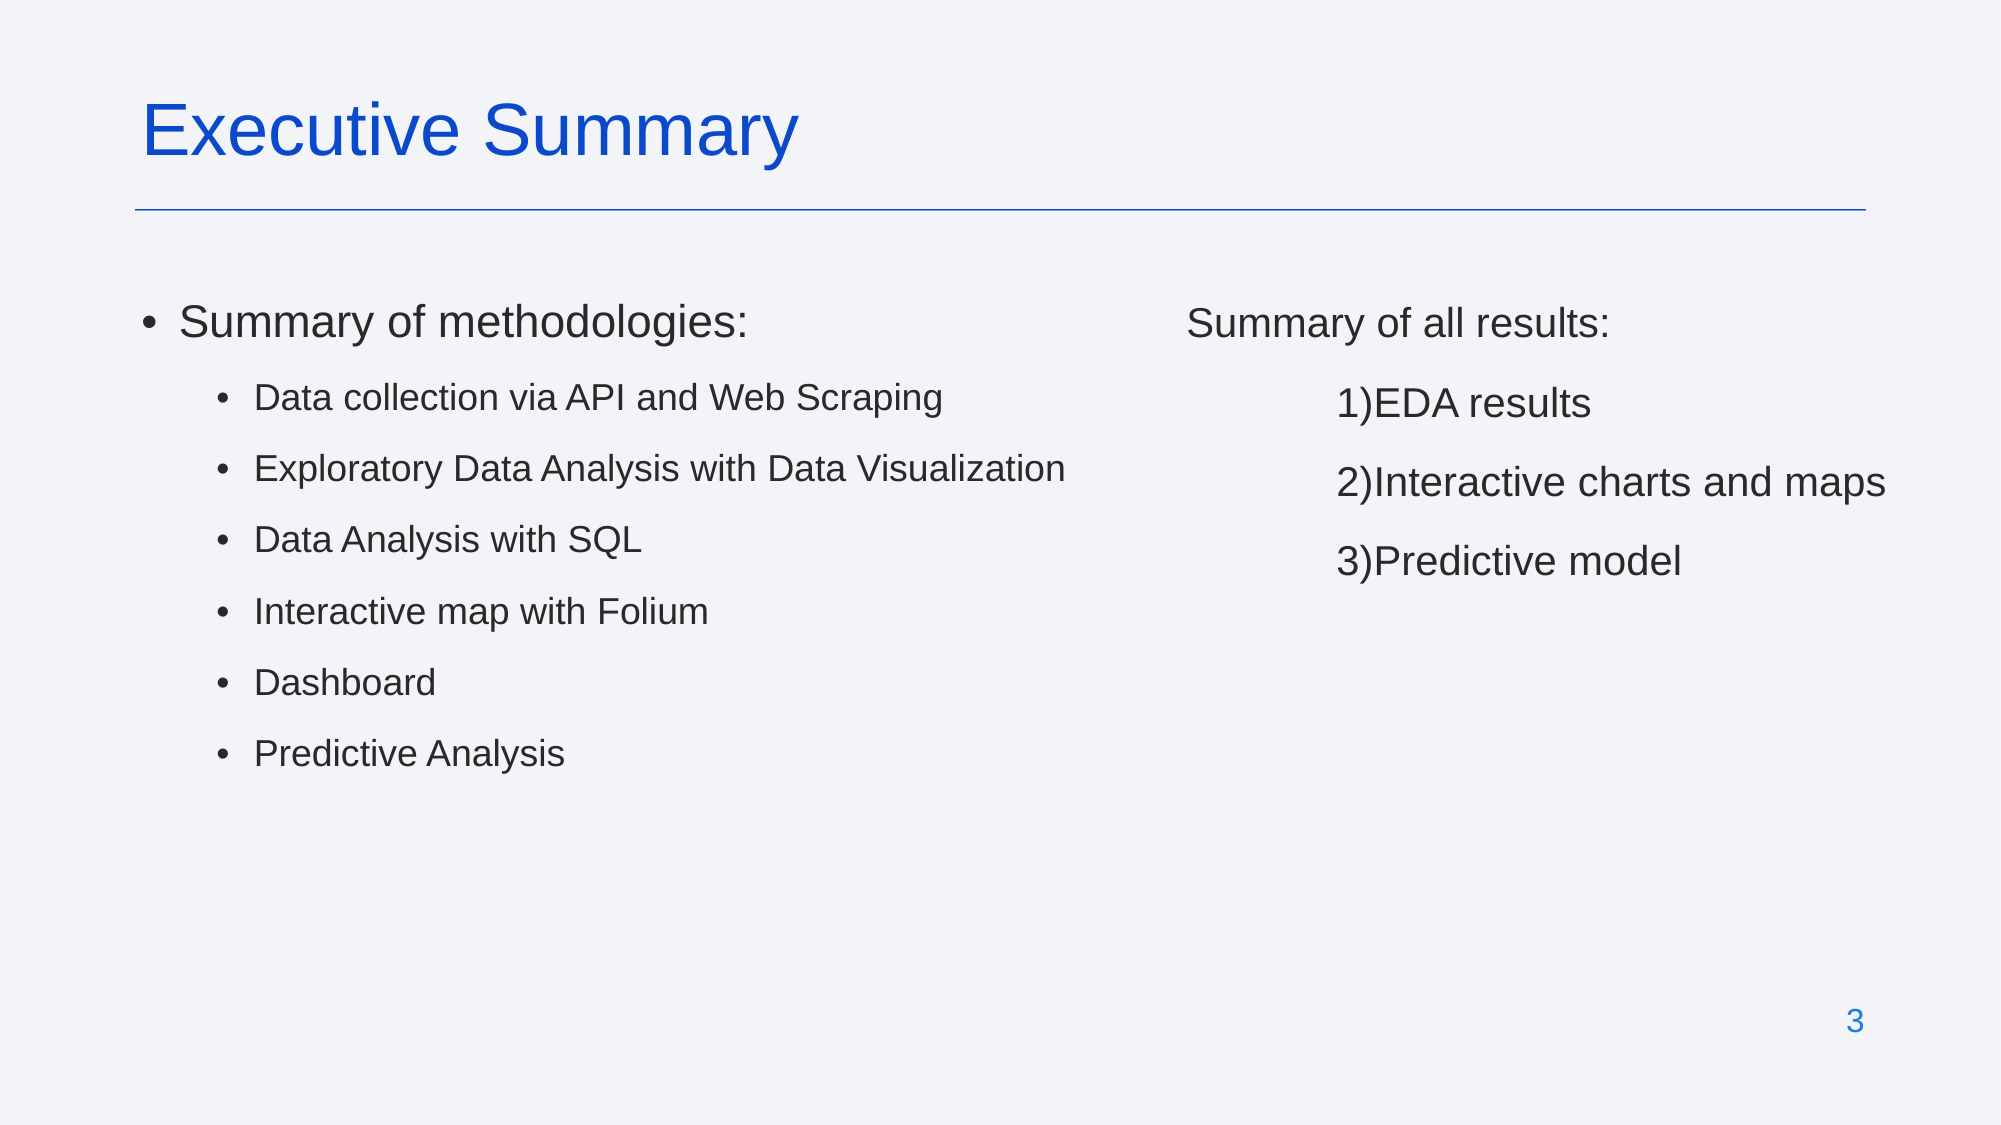

Executive Summary
Summary of methodologies:
Data collection via API and Web Scraping
Exploratory Data Analysis with Data Visualization
Data Analysis with SQL
Interactive map with Folium
Dashboard
Predictive Analysis

Summary of all results:
	1)EDA results
	2)Interactive charts and maps
	3)Predictive model

3